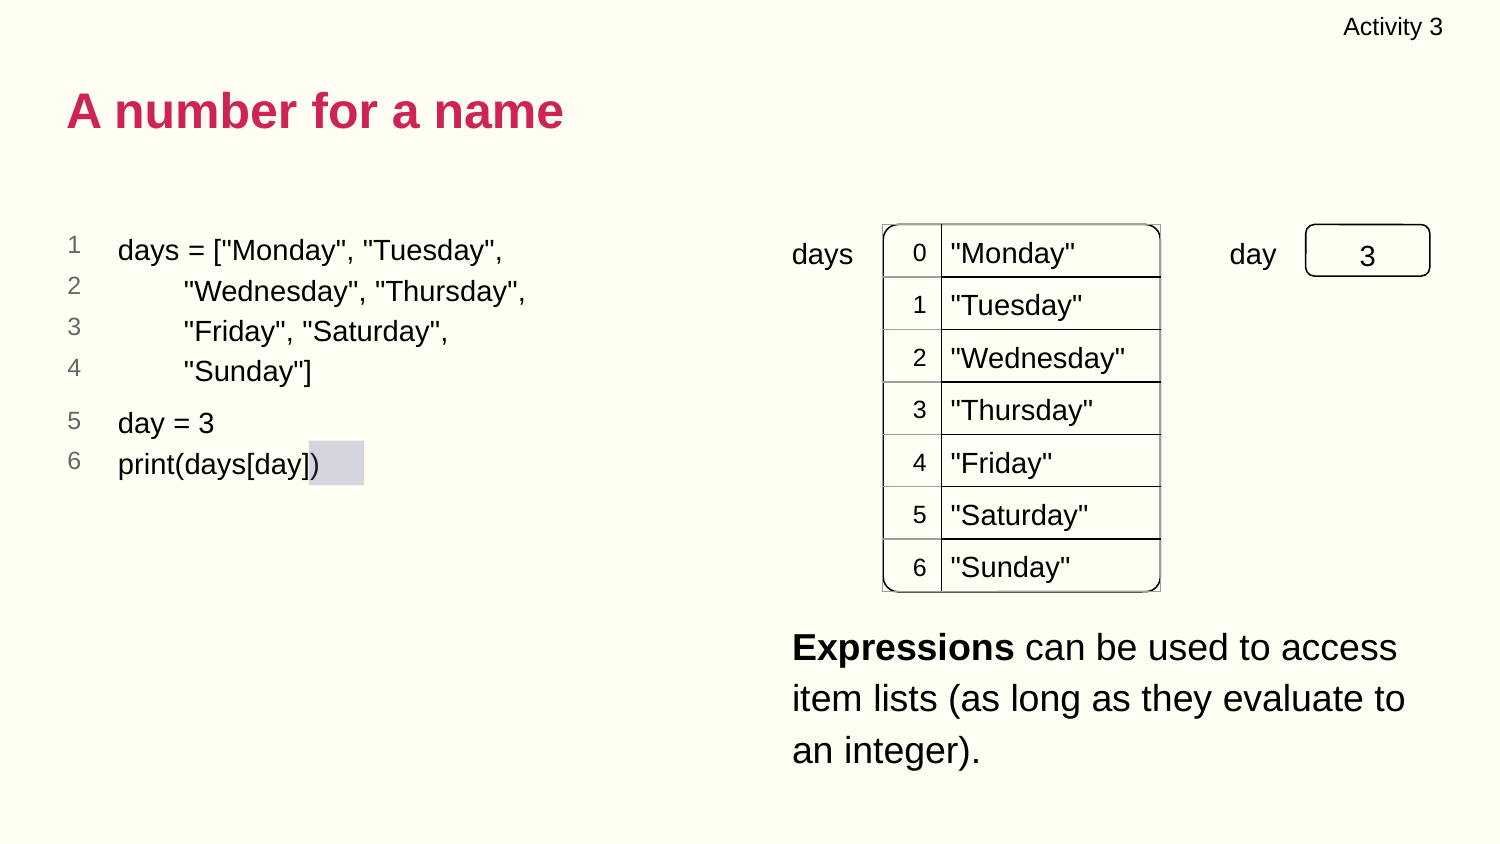

Activity 3
A number for a name
days = ["Monday", "Tuesday",
        "Wednesday", "Thursday",
        "Friday", "Saturday",
        "Sunday"]
day = 3
print(days[day])

1
2
3
4
5
6
days
day

| 0 | "Monday" |
| --- | --- |
| 1 | "Tuesday" |
| 2 | "Wednesday" |
| 3 | "Thursday" |
| 4 | "Friday" |
| 5 | "Saturday" |
| 6 | "Sunday" |
3

Expressions can be used to access item lists (as long as they evaluate to an integer).